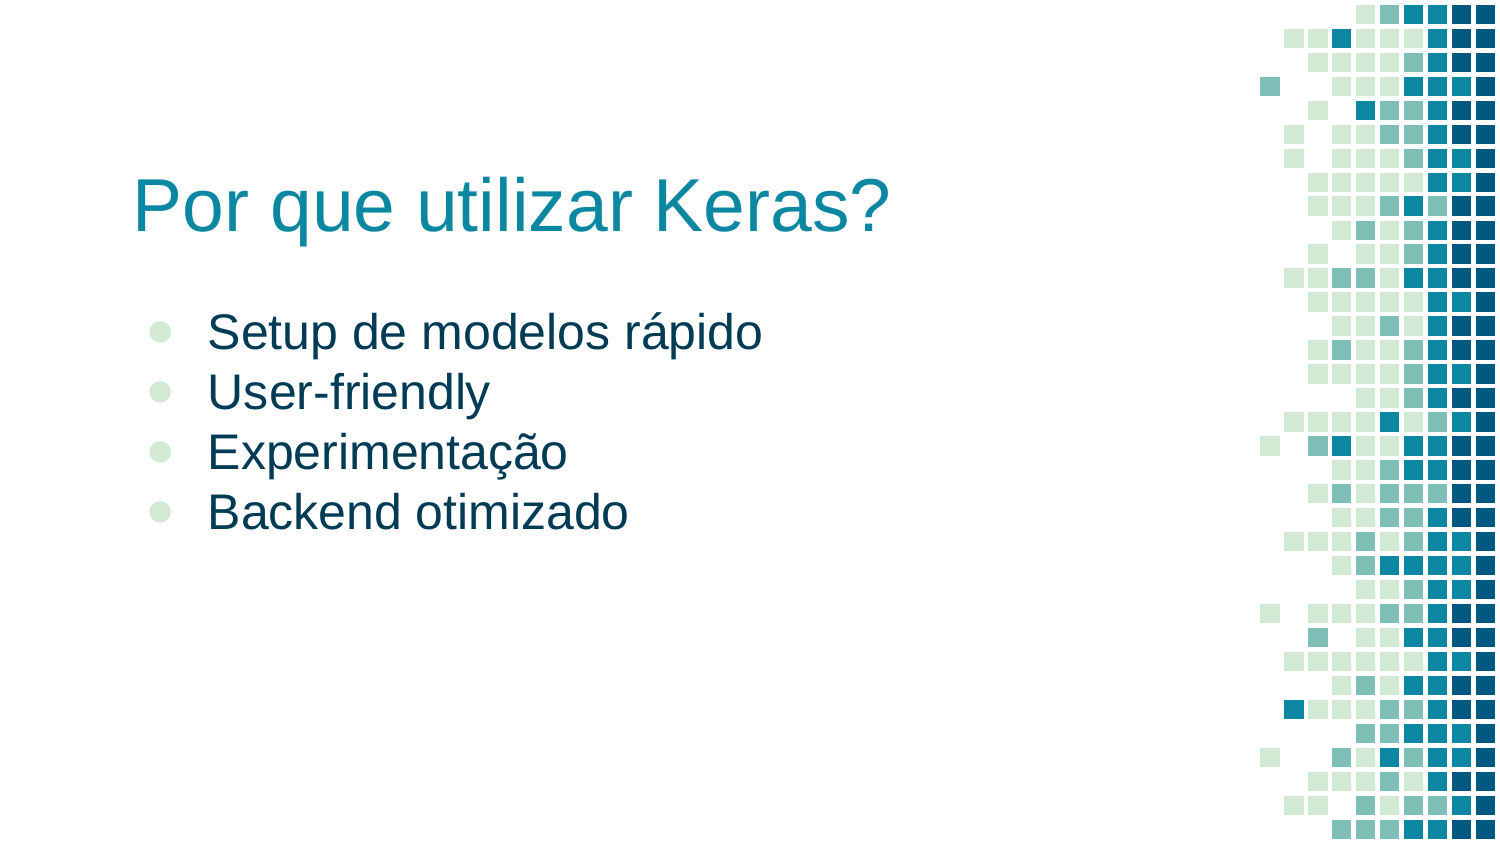

# Por que utilizar Keras?
Setup de modelos rápido
User-friendly
Experimentação
Backend otimizado